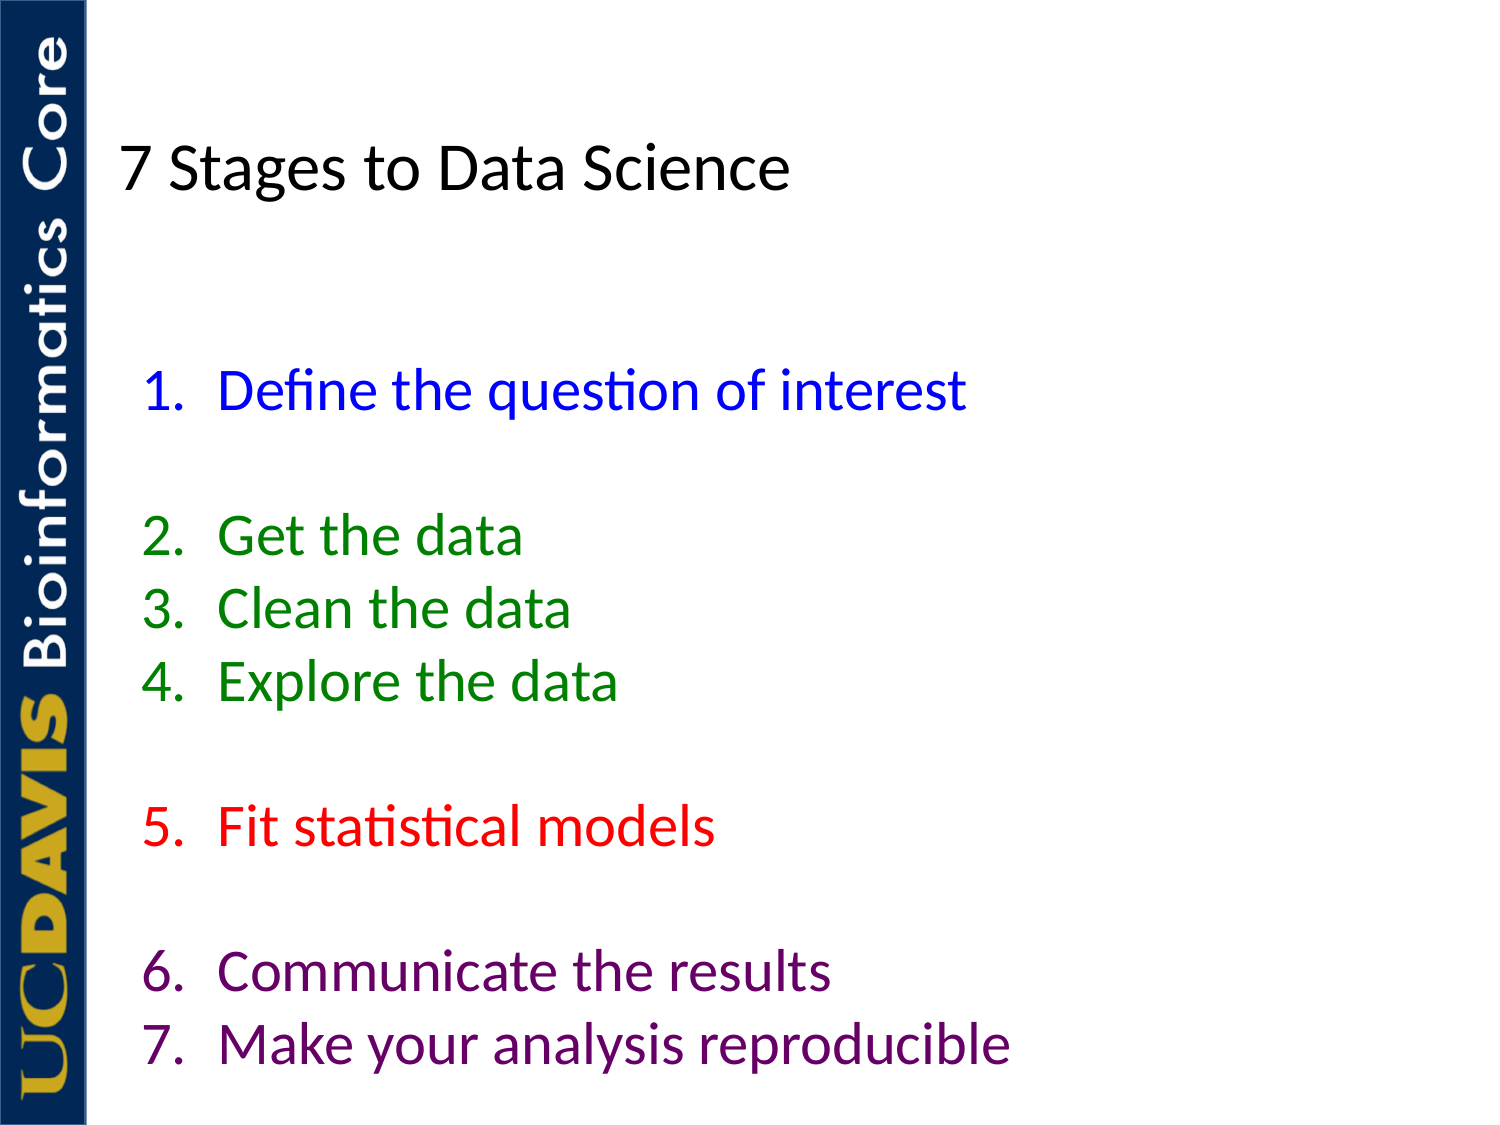

# 7 Stages to Data Science

Define the question of interest

Get the data
Clean the data
Explore the data

Fit statistical models

Communicate the results
Make your analysis reproducible